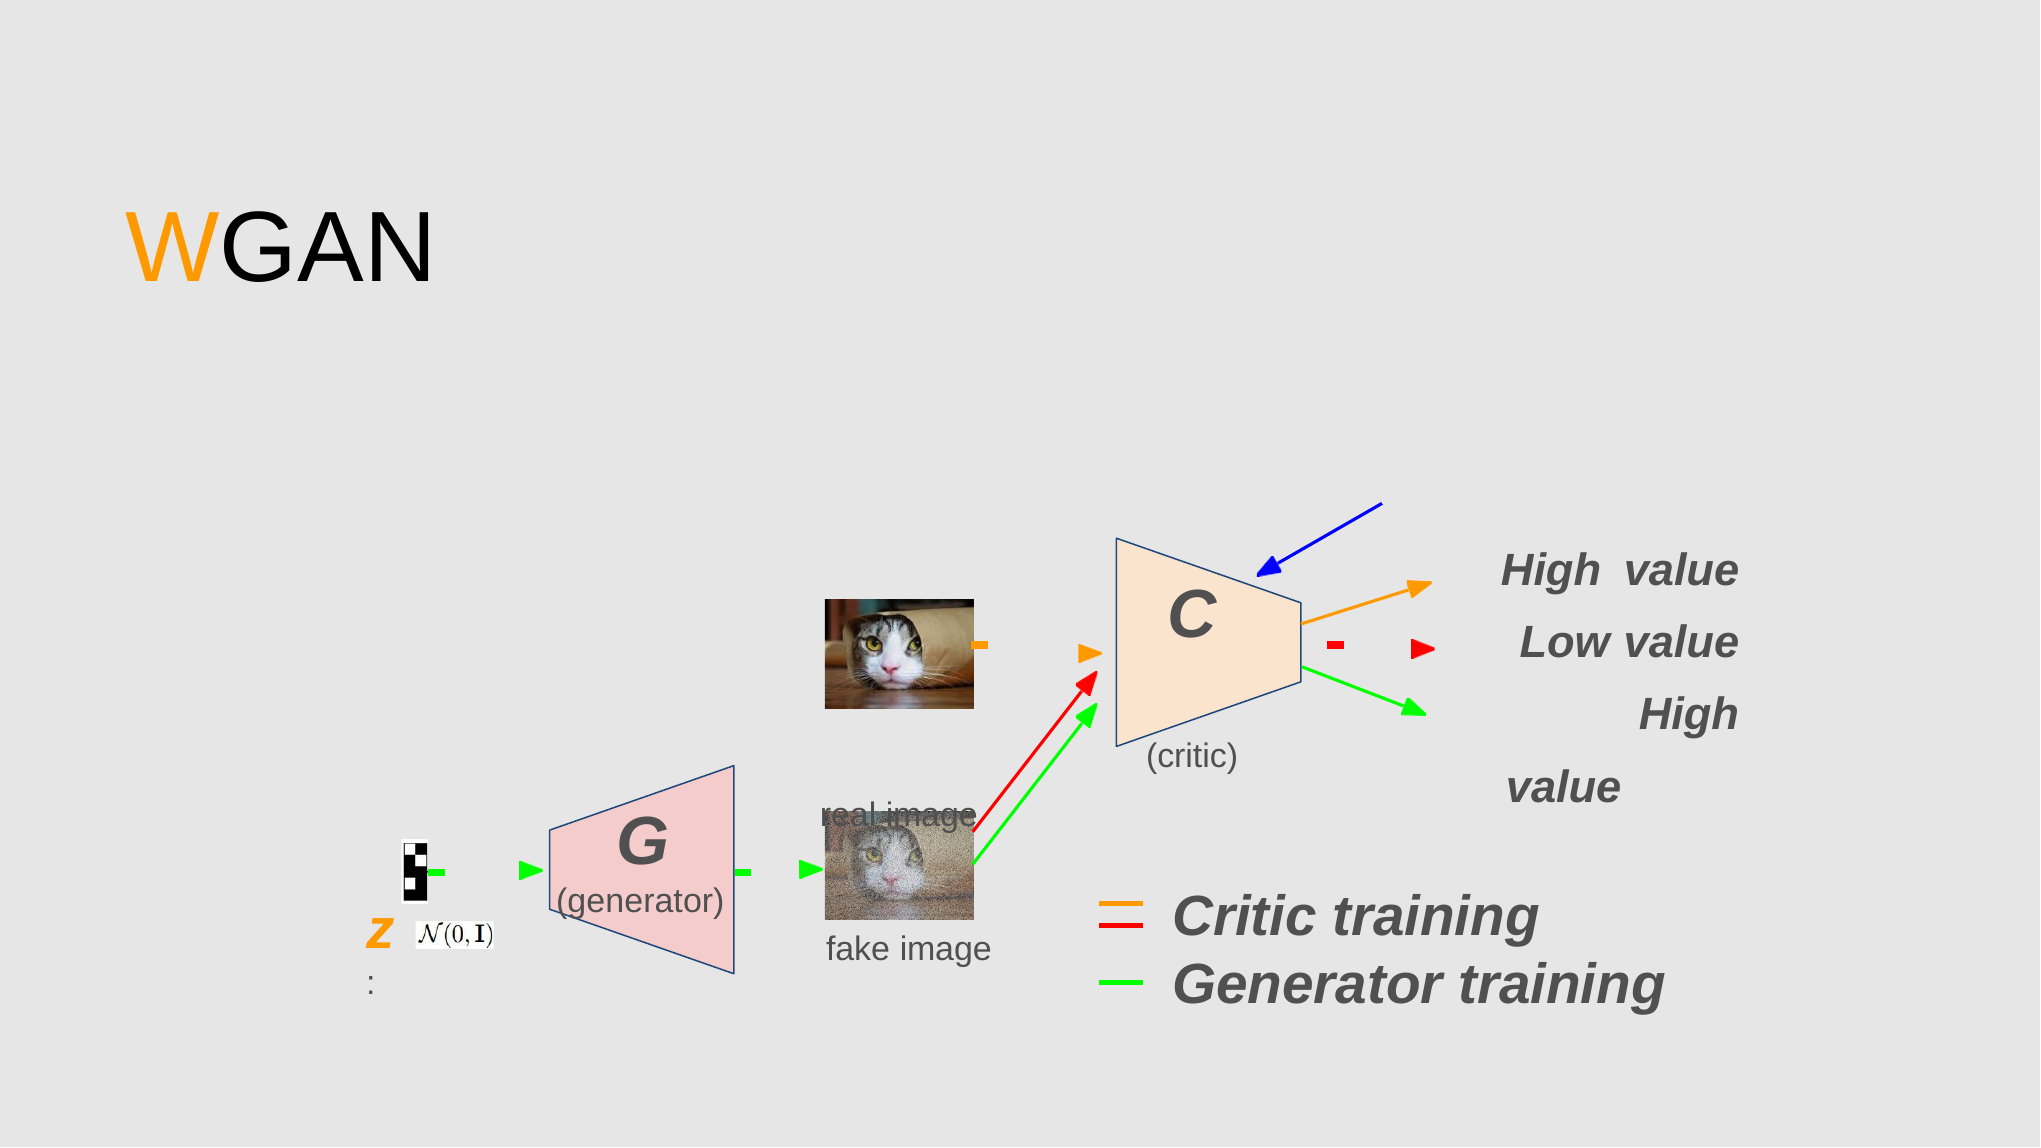

# WGAN

High value  Low value  High value

real image
C
(critic)

 		G
(generator)

Critic training  Generator training
z :

fake image